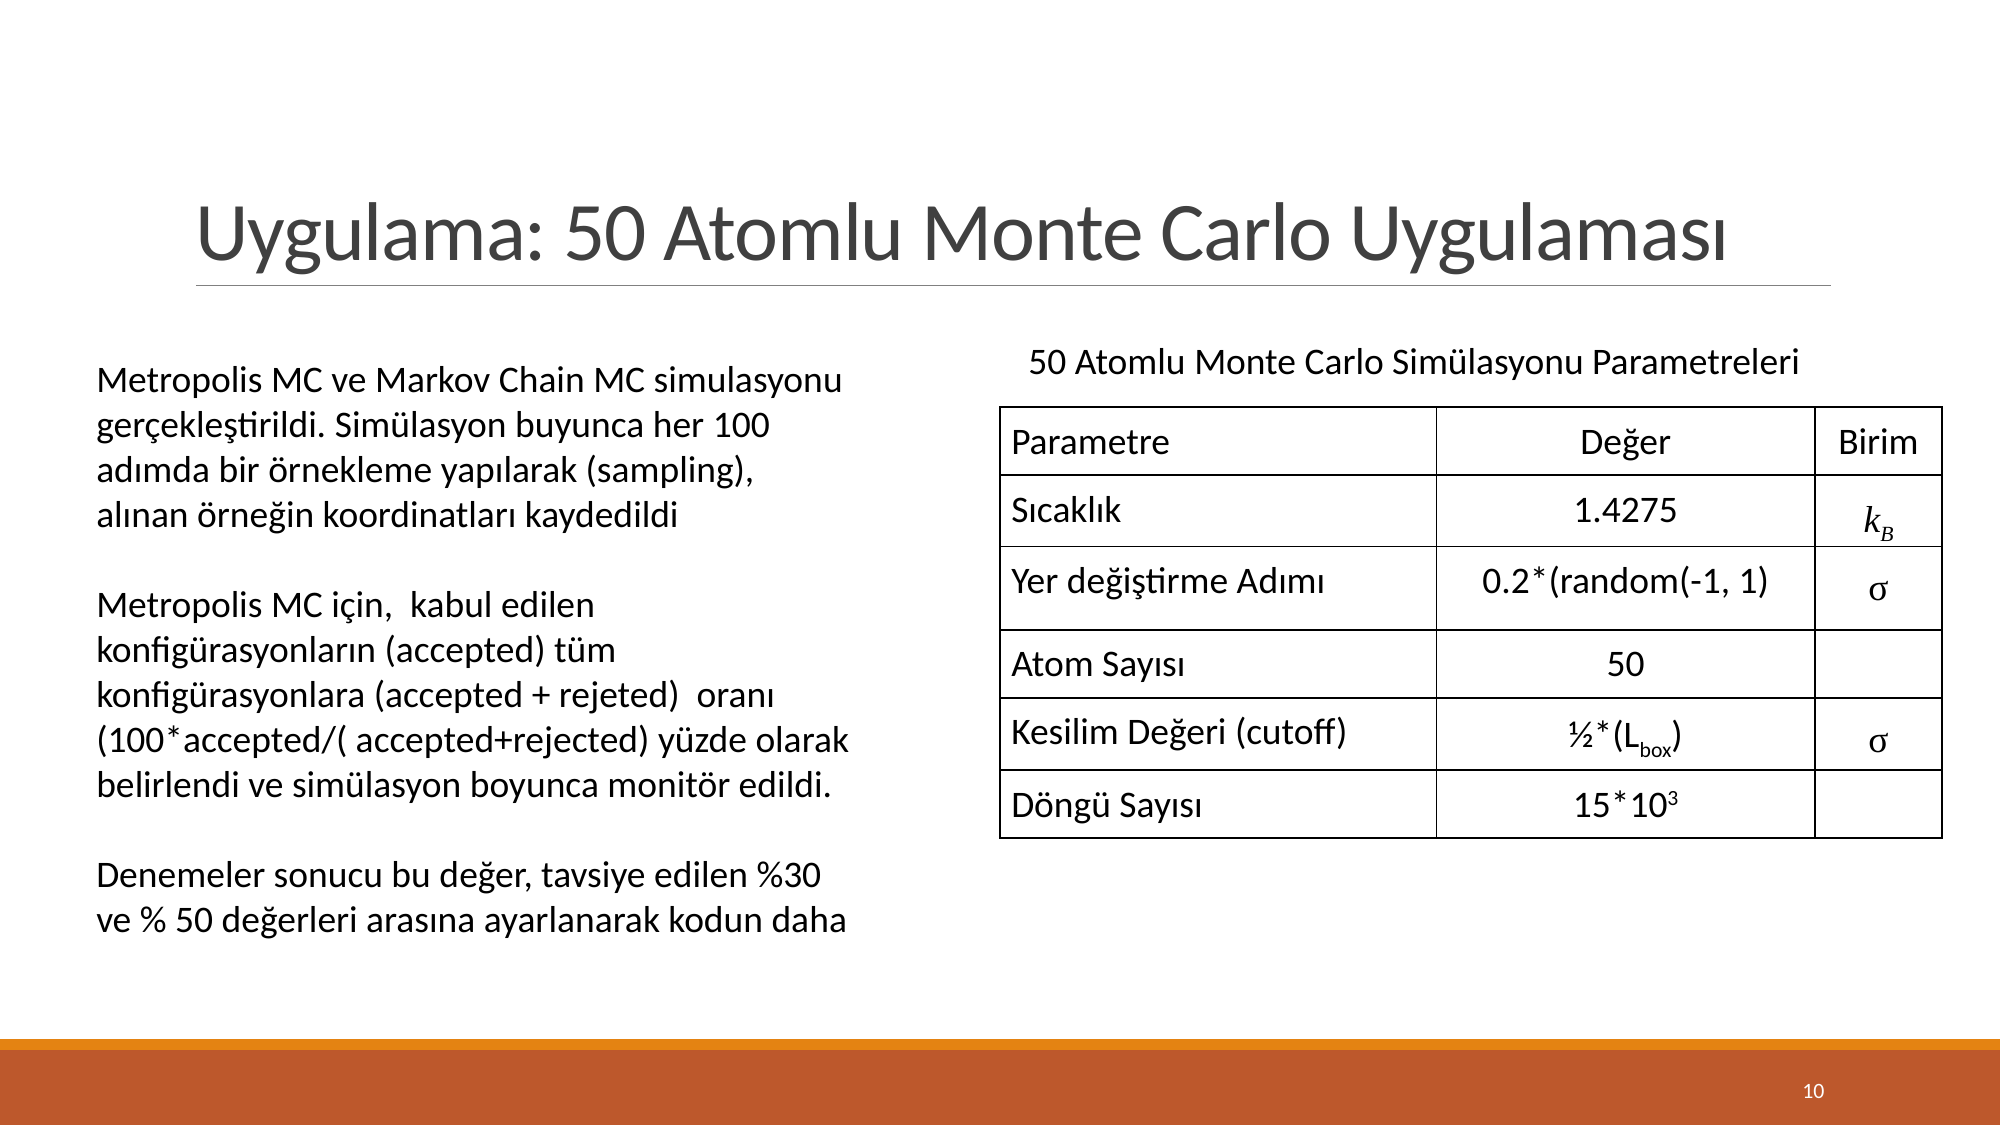

# Uygulama: 50 Atomlu Monte Carlo Uygulaması
50 Atomlu Monte Carlo Simülasyonu Parametreleri
Metropolis MC ve Markov Chain MC simulasyonu  gerçekleştirildi. Simülasyon buyunca her 100 adımda bir örnekleme yapılarak (sampling), alınan örneğin koordinatları kaydedildi

Metropolis MC için,  kabul edilen konfigürasyonların (accepted) tüm konfigürasyonlara (accepted + rejeted)  oranı (100*accepted/( accepted+rejected) yüzde olarak belirlendi ve simülasyon boyunca monitör edildi.

Denemeler sonucu bu değer, tavsiye edilen %30  ve % 50 değerleri arasına ayarlanarak kodun daha
| Parametre | Değer | Birim |
| --- | --- | --- |
| Sıcaklık | 1.4275 | kB |
| Yer değiştirme Adımı | 0.2\*(random(-1, 1) | σ |
| Atom Sayısı | 50 |  |
| Kesilim Değeri (cutoff) | ½\*(Lbox) | σ |
| Döngü Sayısı | 15\*103 |  |
10